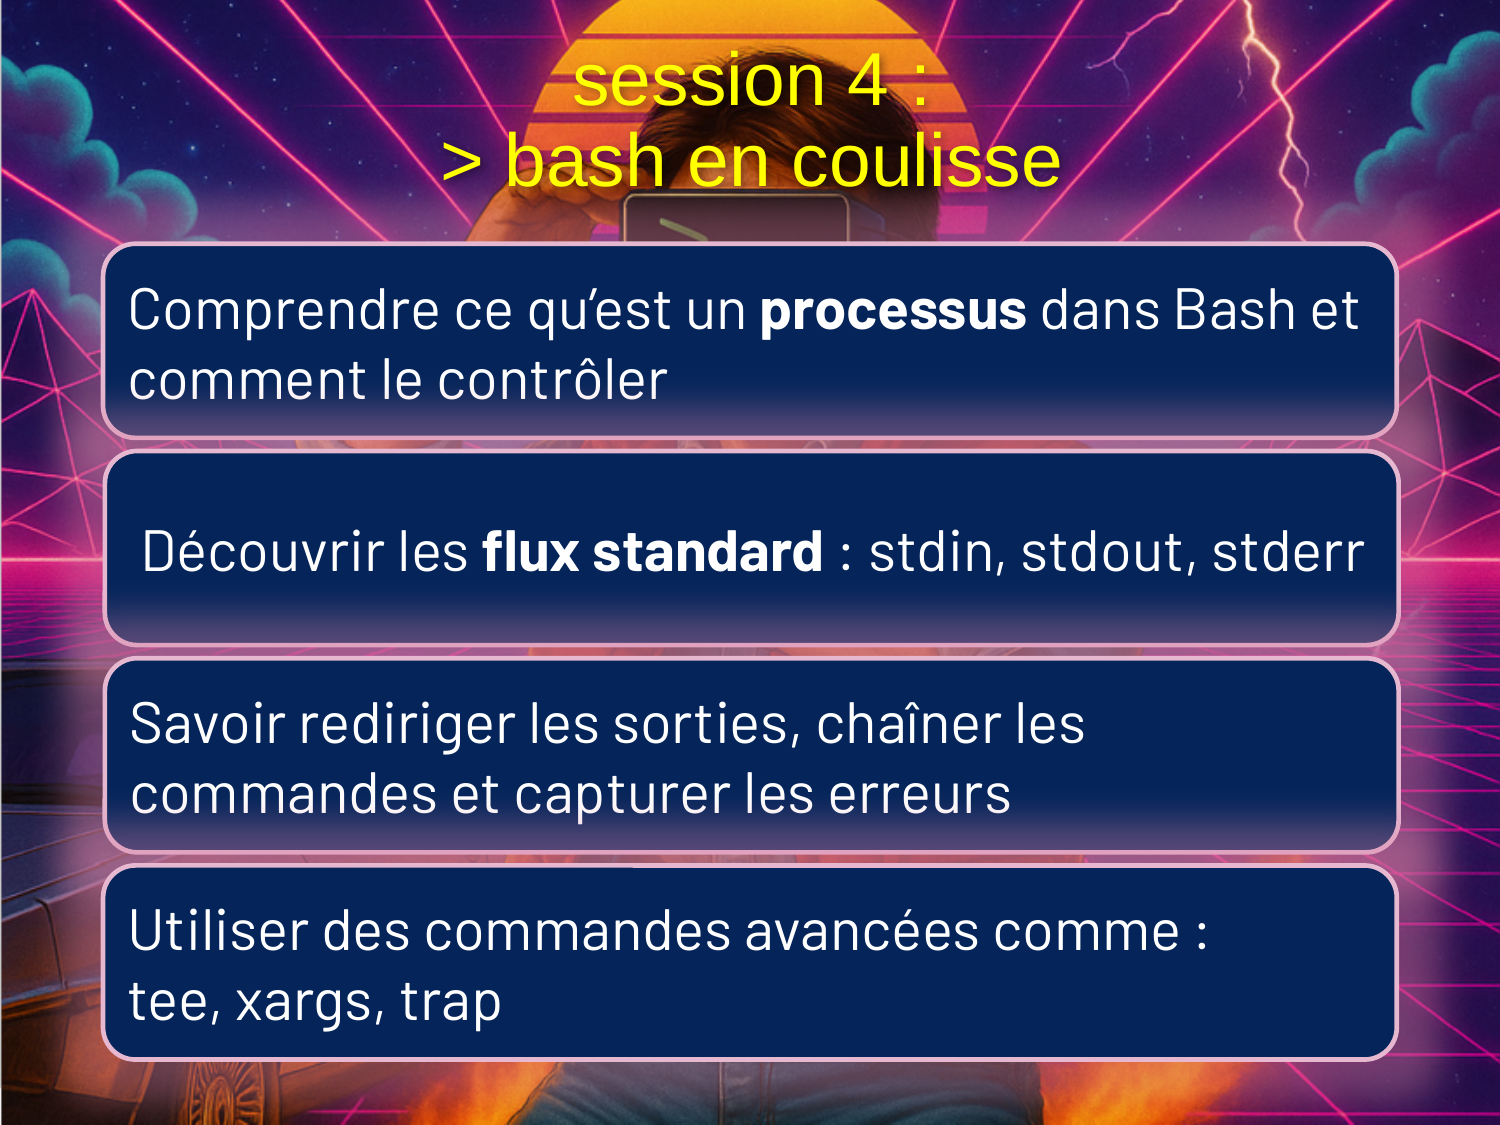

# session 4 : > bash en coulisse
Comprendre ce qu’est un processus dans Bash et comment le contrôler
 Découvrir les flux standard : stdin, stdout, stderr

Savoir rediriger les sorties, chaîner les commandes et capturer les erreurs
Utiliser des commandes avancées comme :
tee, xargs, trap